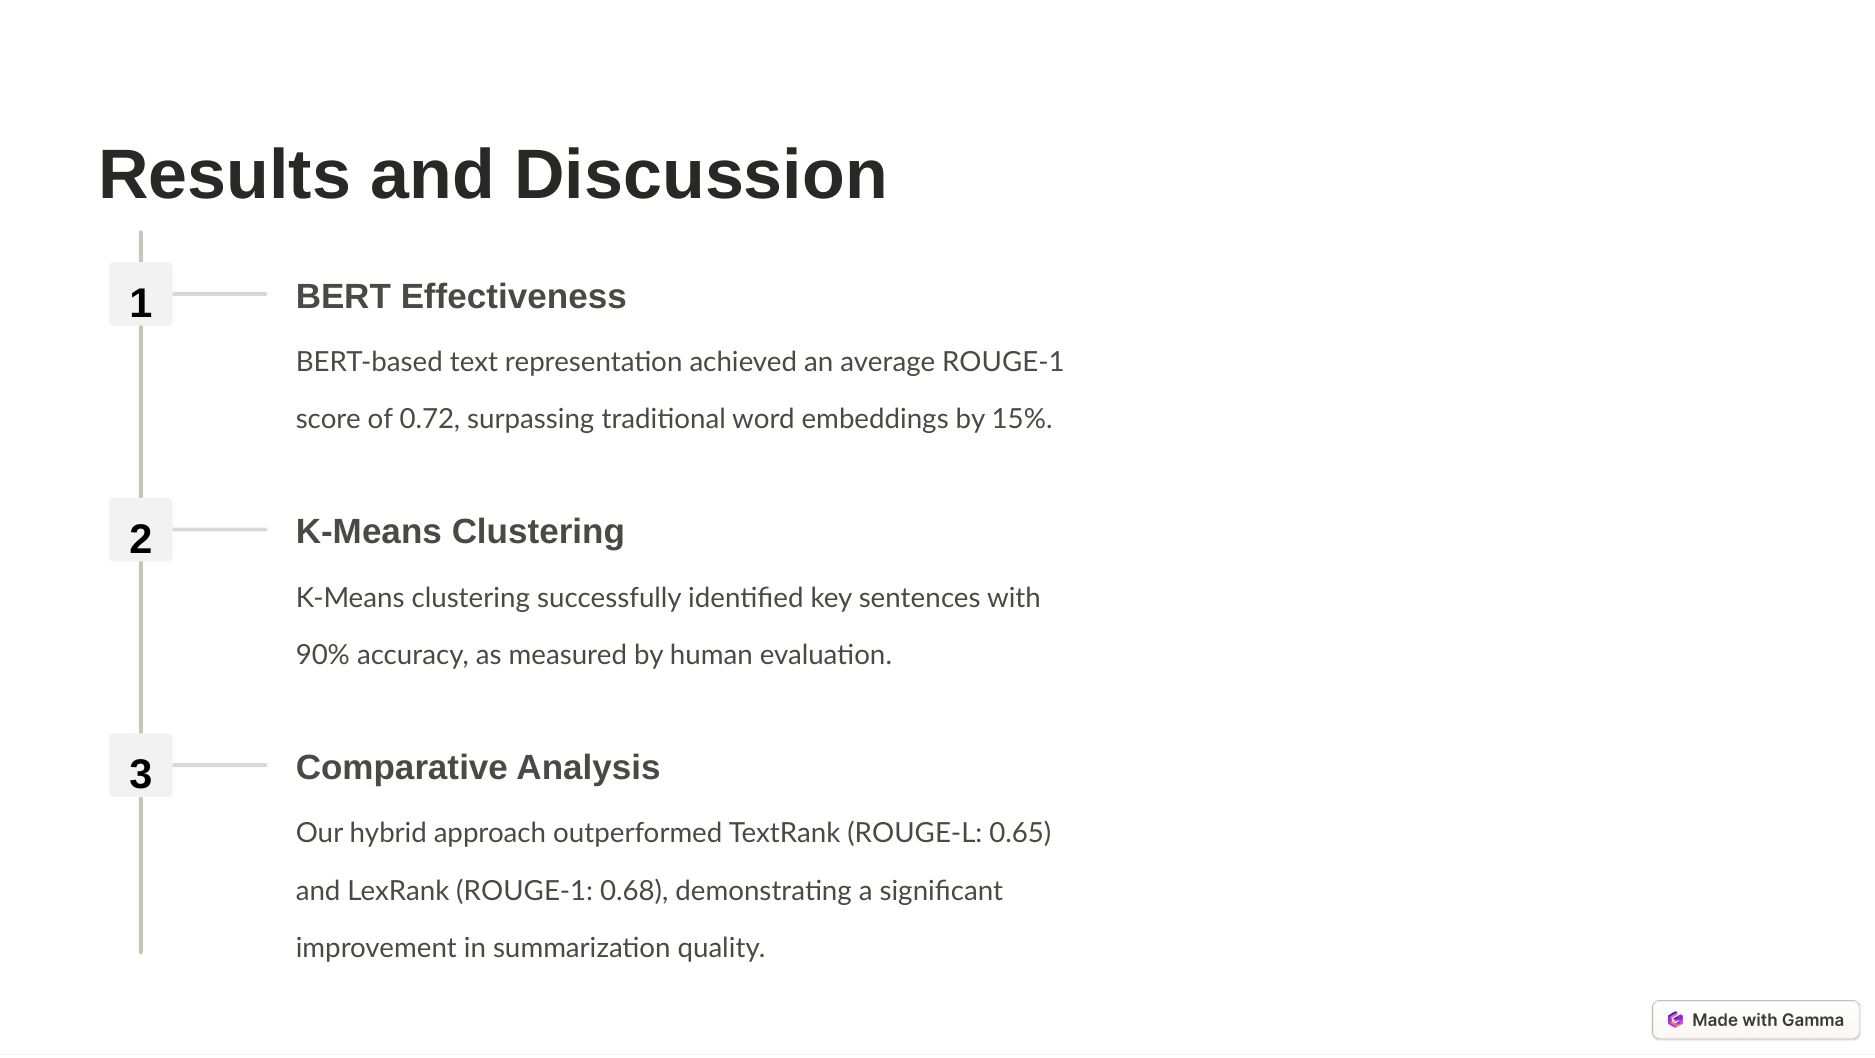

Results and Discussion

BERT Effectiveness

1

BERT-based text representation achieved an average ROUGE-1 score of 0.72, surpassing traditional word embeddings by 15%.
K-Means Clustering

2

K-Means clustering successfully identified key sentences with 90% accuracy, as measured by human evaluation.
Comparative Analysis

3

Our hybrid approach outperformed TextRank (ROUGE-L: 0.65) and LexRank (ROUGE-1: 0.68), demonstrating a significant improvement in summarization quality.